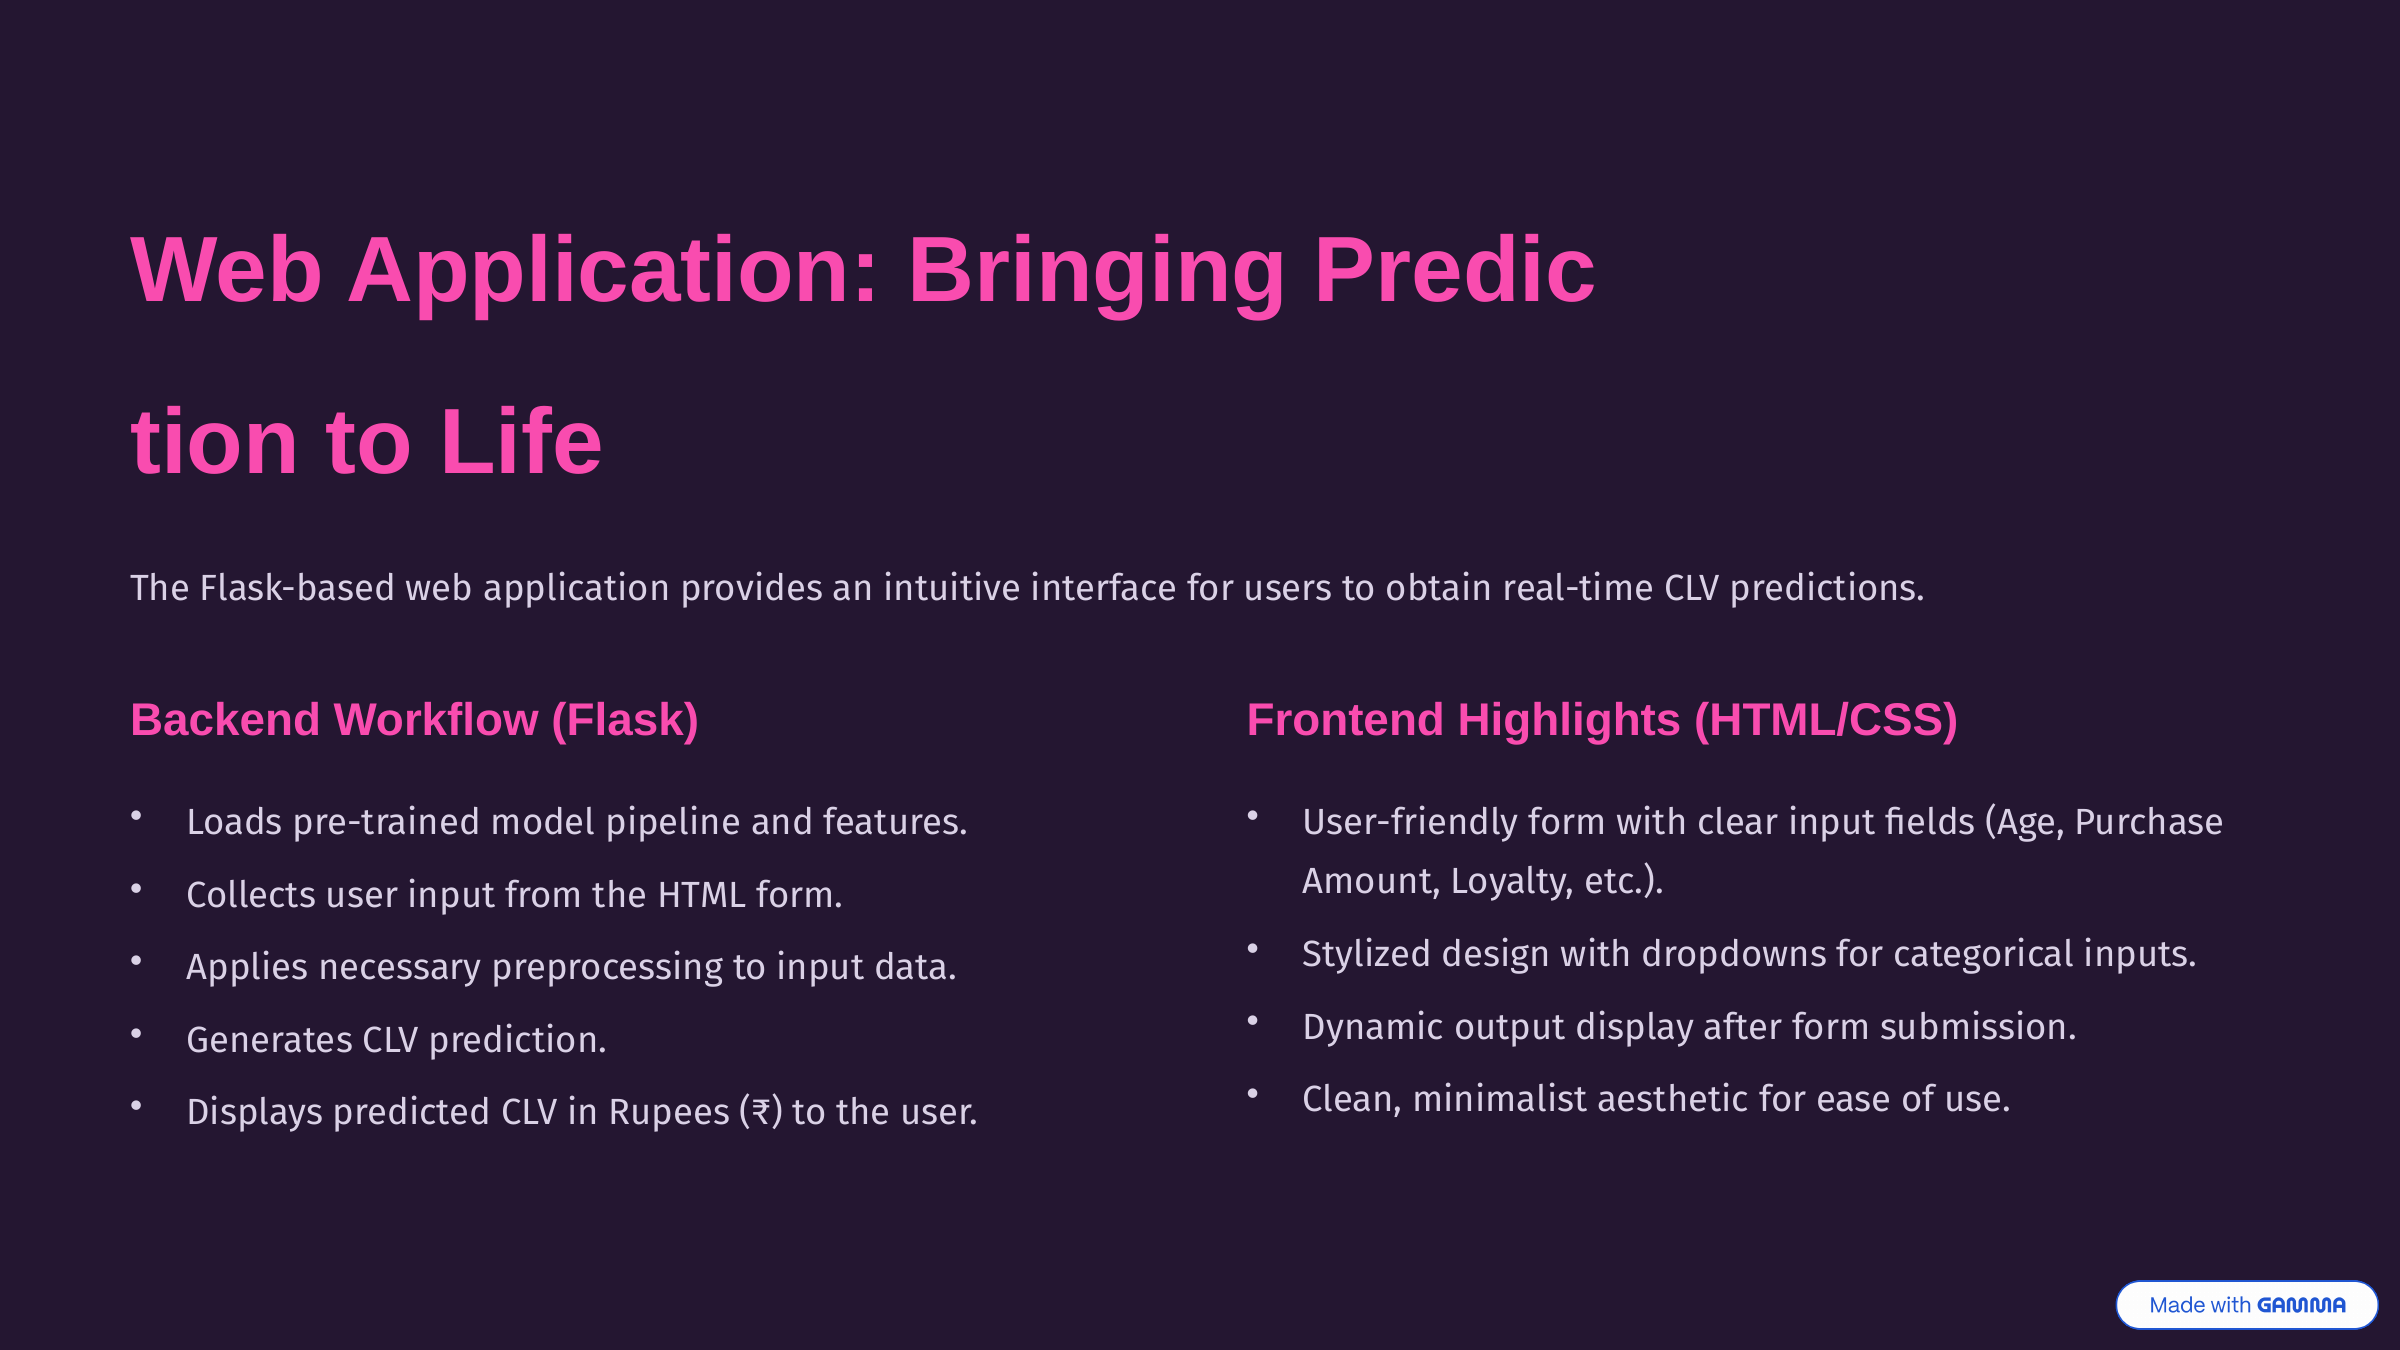

Web Application: Bringing Predic
tion to Life
The Flask-based web application provides an intuitive interface for users to obtain real-time CLV predictions.
Backend Workflow (Flask)
Frontend Highlights (HTML/CSS)
Loads pre-trained model pipeline and features.
User-friendly form with clear input fields (Age, Purchase Amount, Loyalty, etc.).
Collects user input from the HTML form.
Stylized design with dropdowns for categorical inputs.
Applies necessary preprocessing to input data.
Dynamic output display after form submission.
Generates CLV prediction.
Clean, minimalist aesthetic for ease of use.
Displays predicted CLV in Rupees (₹) to the user.